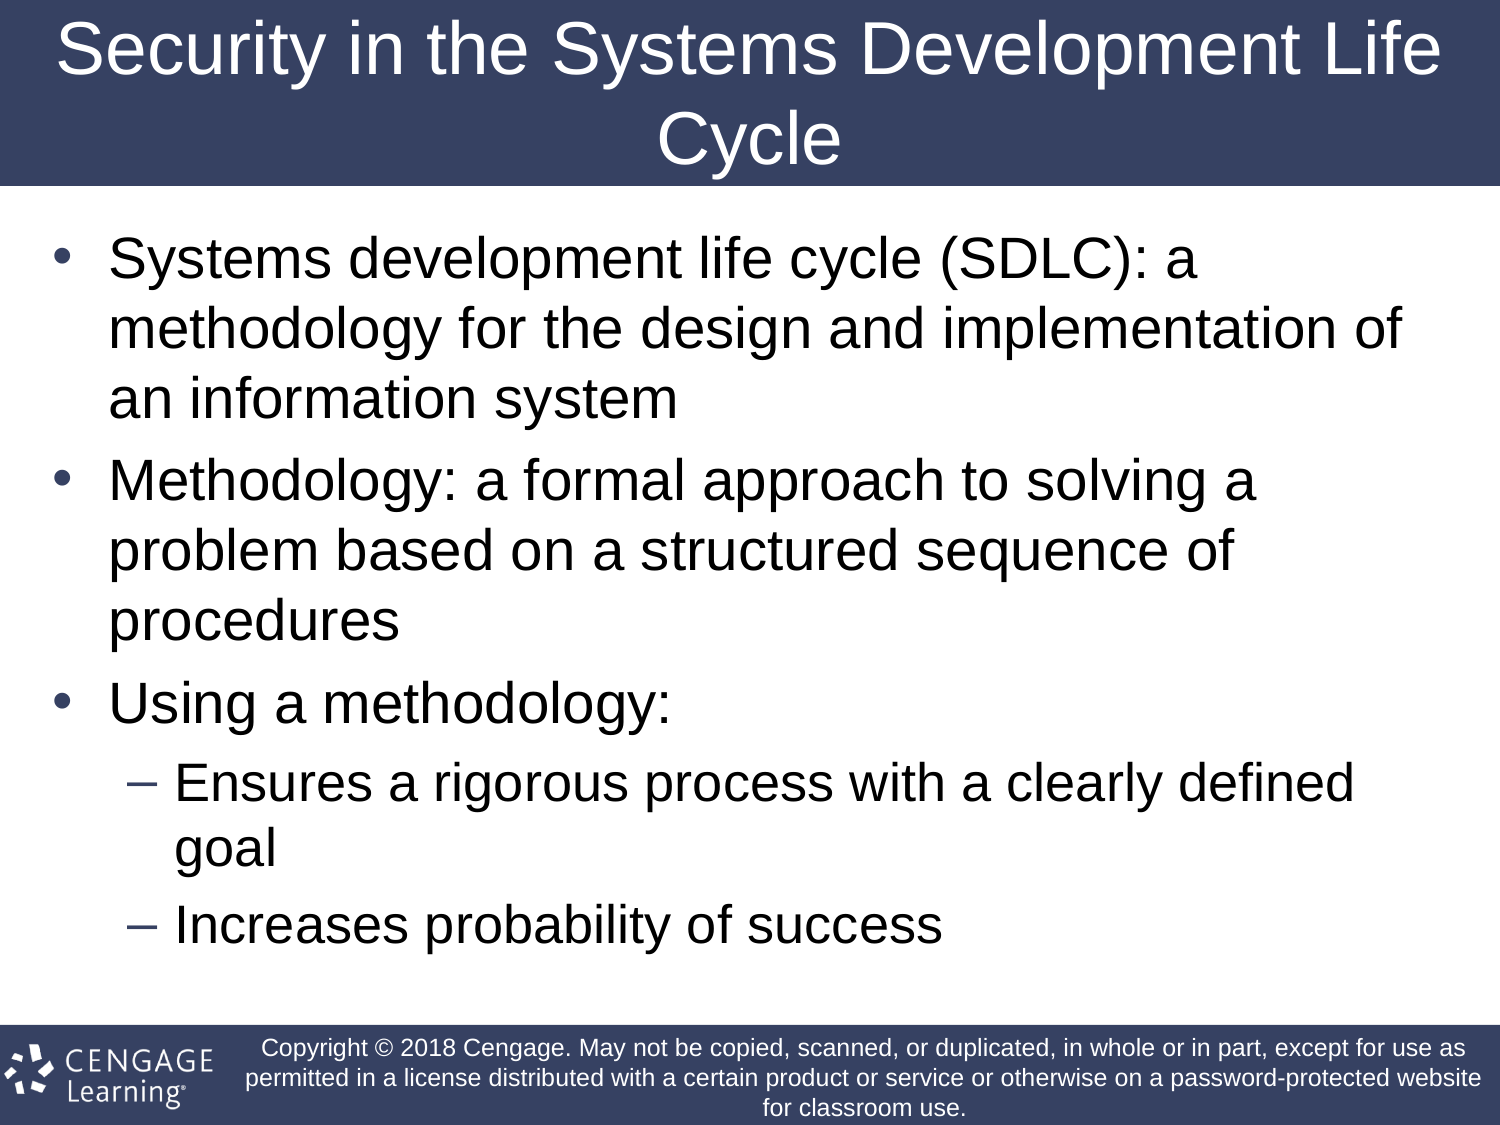

# Security in the Systems Development Life Cycle
Systems development life cycle (SDLC): a methodology for the design and implementation of an information system
Methodology: a formal approach to solving a problem based on a structured sequence of procedures
Using a methodology:
Ensures a rigorous process with a clearly defined goal
Increases probability of success